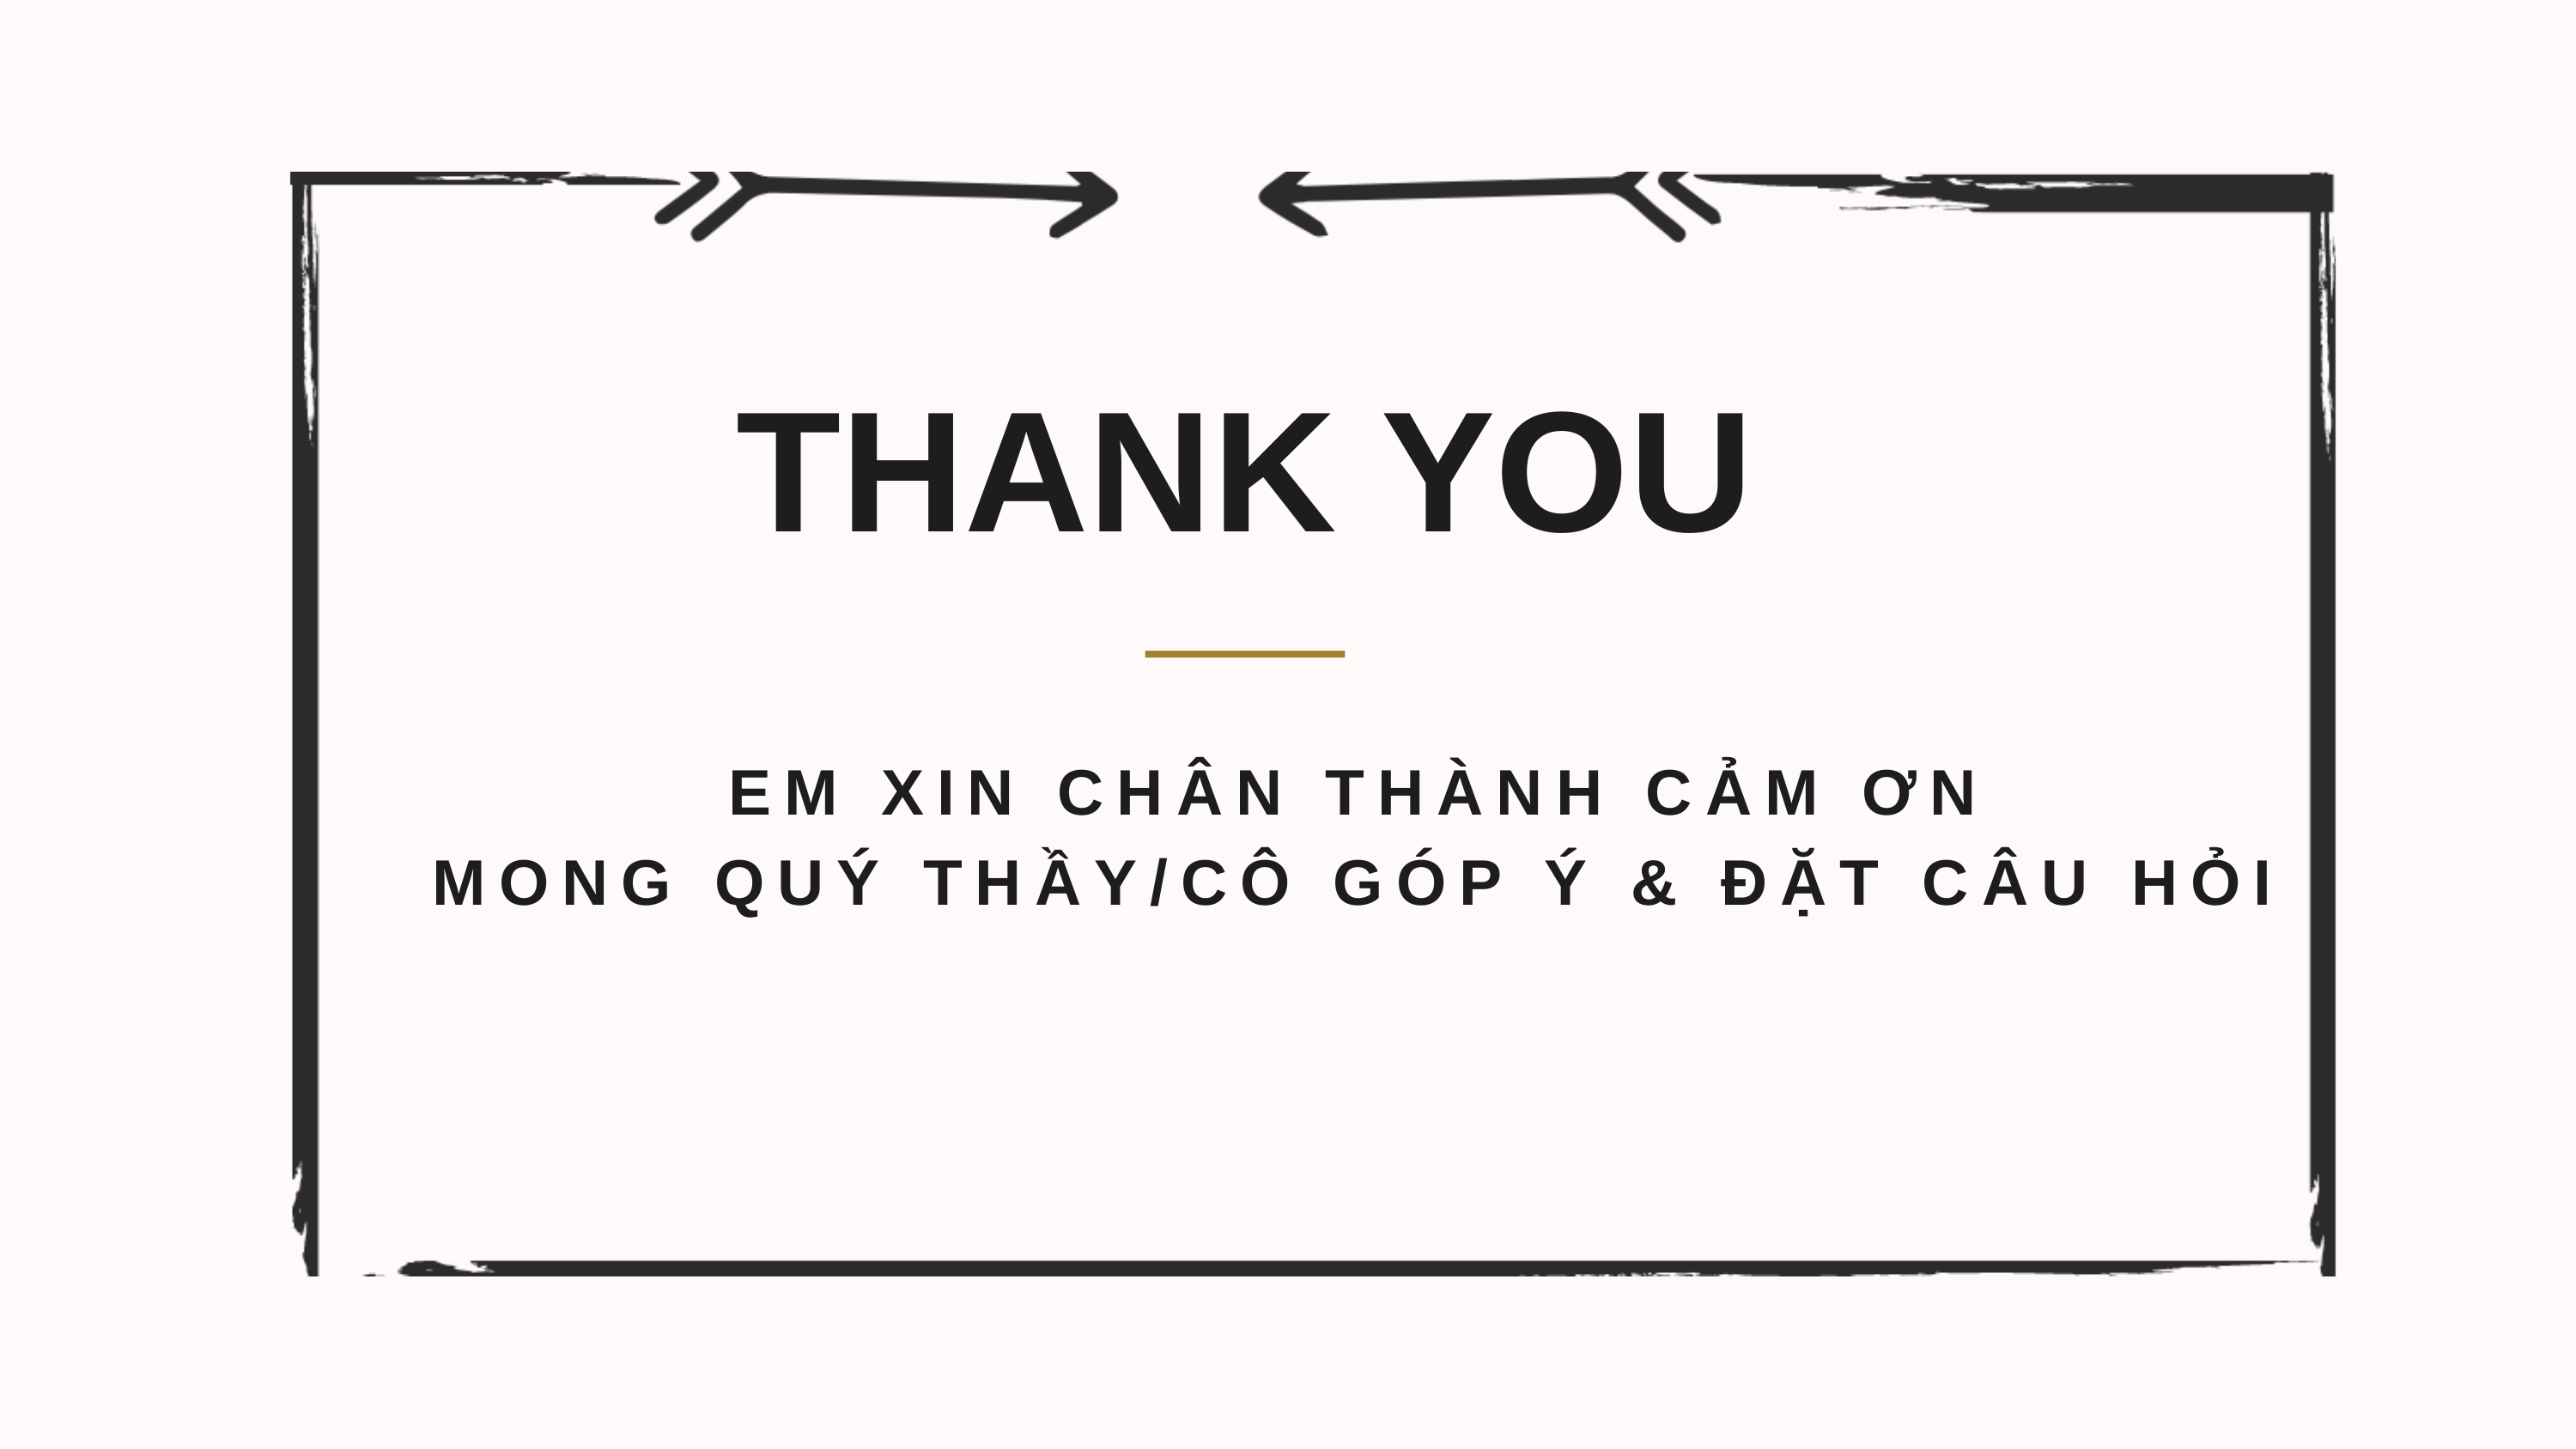

THANK YOU

EM XIN CHÂN THÀNH CẢM ƠN
MONG QUÝ THẦY/CÔ GÓP Ý & ĐẶT CÂU HỎI